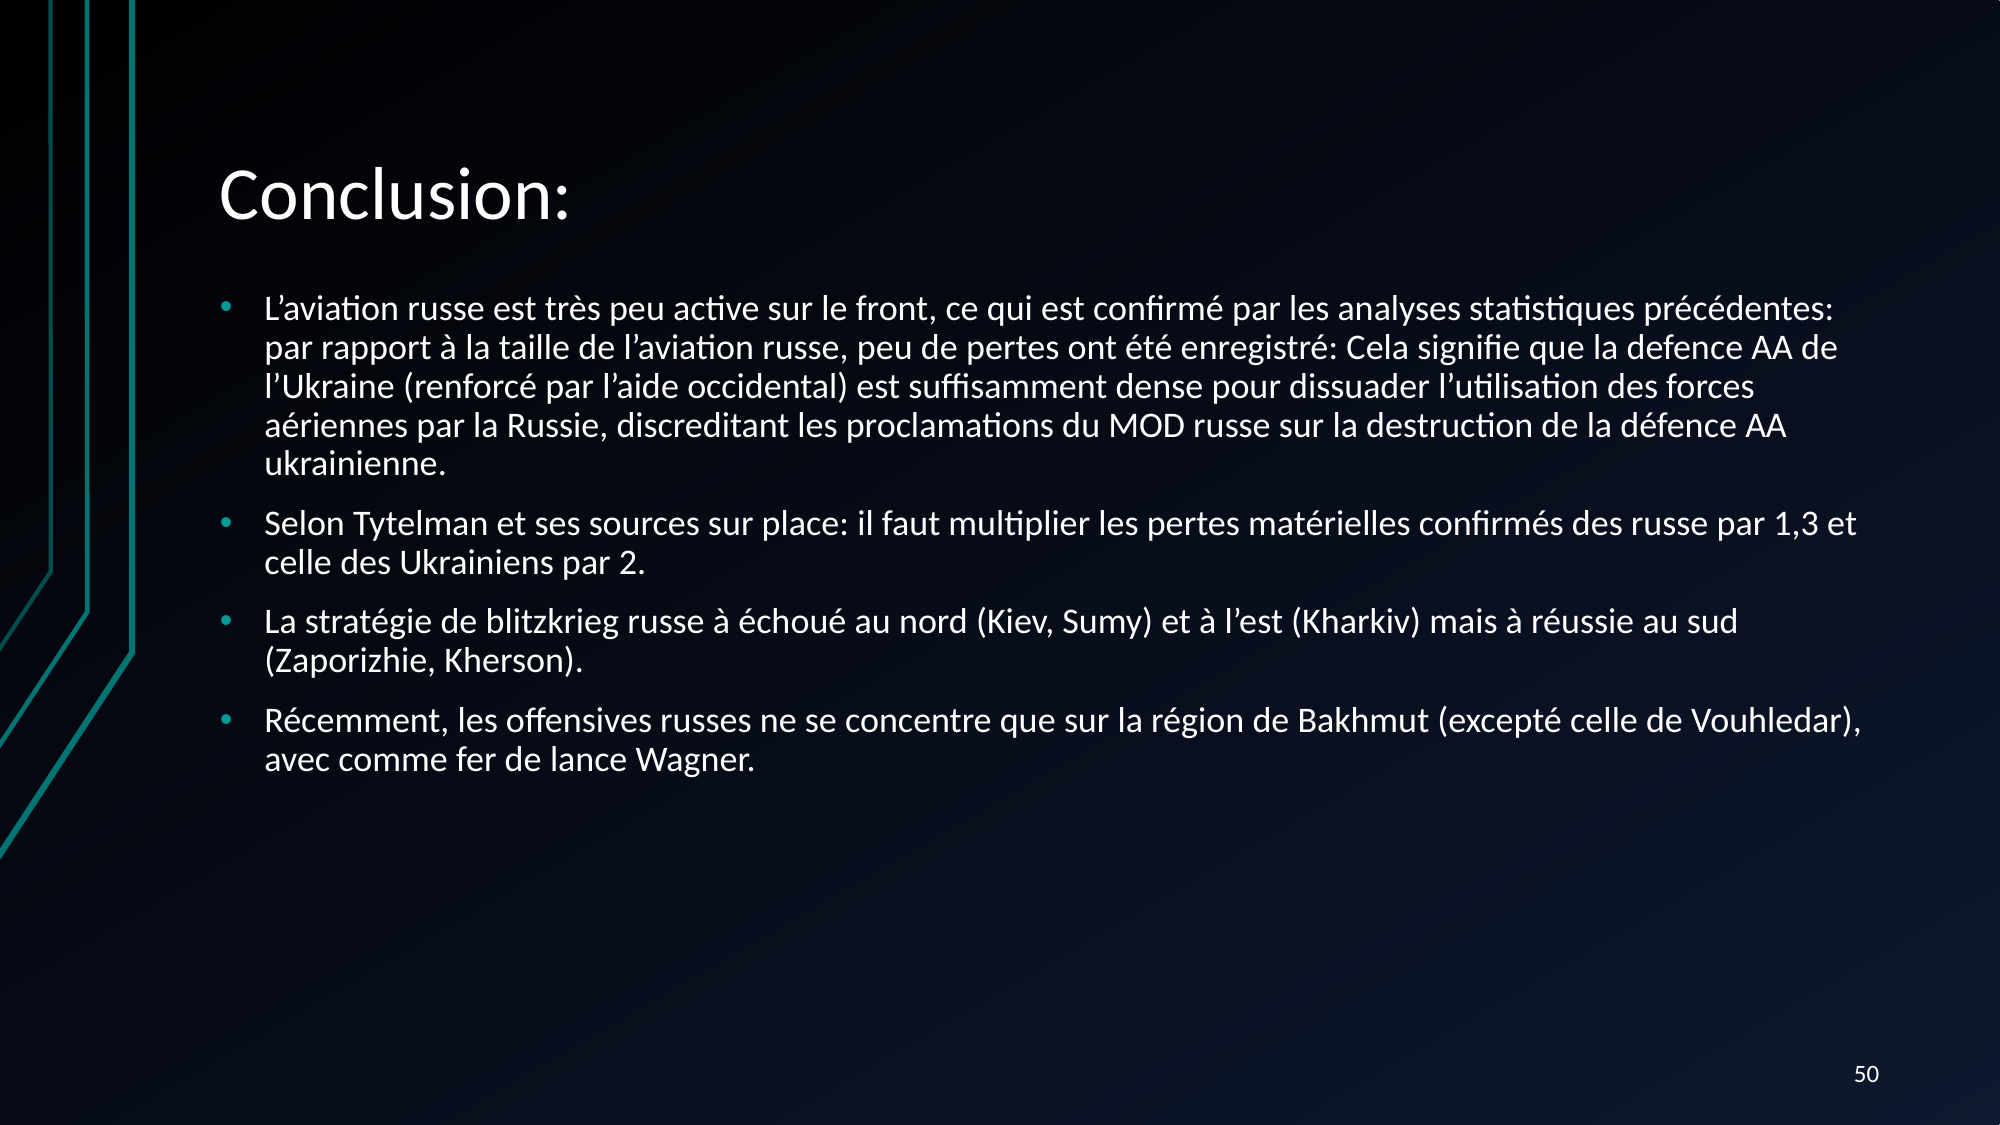

# Conclusion:
L’aviation russe est très peu active sur le front, ce qui est confirmé par les analyses statistiques précédentes: par rapport à la taille de l’aviation russe, peu de pertes ont été enregistré: Cela signifie que la defence AA de l’Ukraine (renforcé par l’aide occidental) est suffisamment dense pour dissuader l’utilisation des forces aériennes par la Russie, discreditant les proclamations du MOD russe sur la destruction de la défence AA ukrainienne.
Selon Tytelman et ses sources sur place: il faut multiplier les pertes matérielles confirmés des russe par 1,3 et celle des Ukrainiens par 2.
La stratégie de blitzkrieg russe à échoué au nord (Kiev, Sumy) et à l’est (Kharkiv) mais à réussie au sud (Zaporizhie, Kherson).
Récemment, les offensives russes ne se concentre que sur la région de Bakhmut (excepté celle de Vouhledar), avec comme fer de lance Wagner.

50